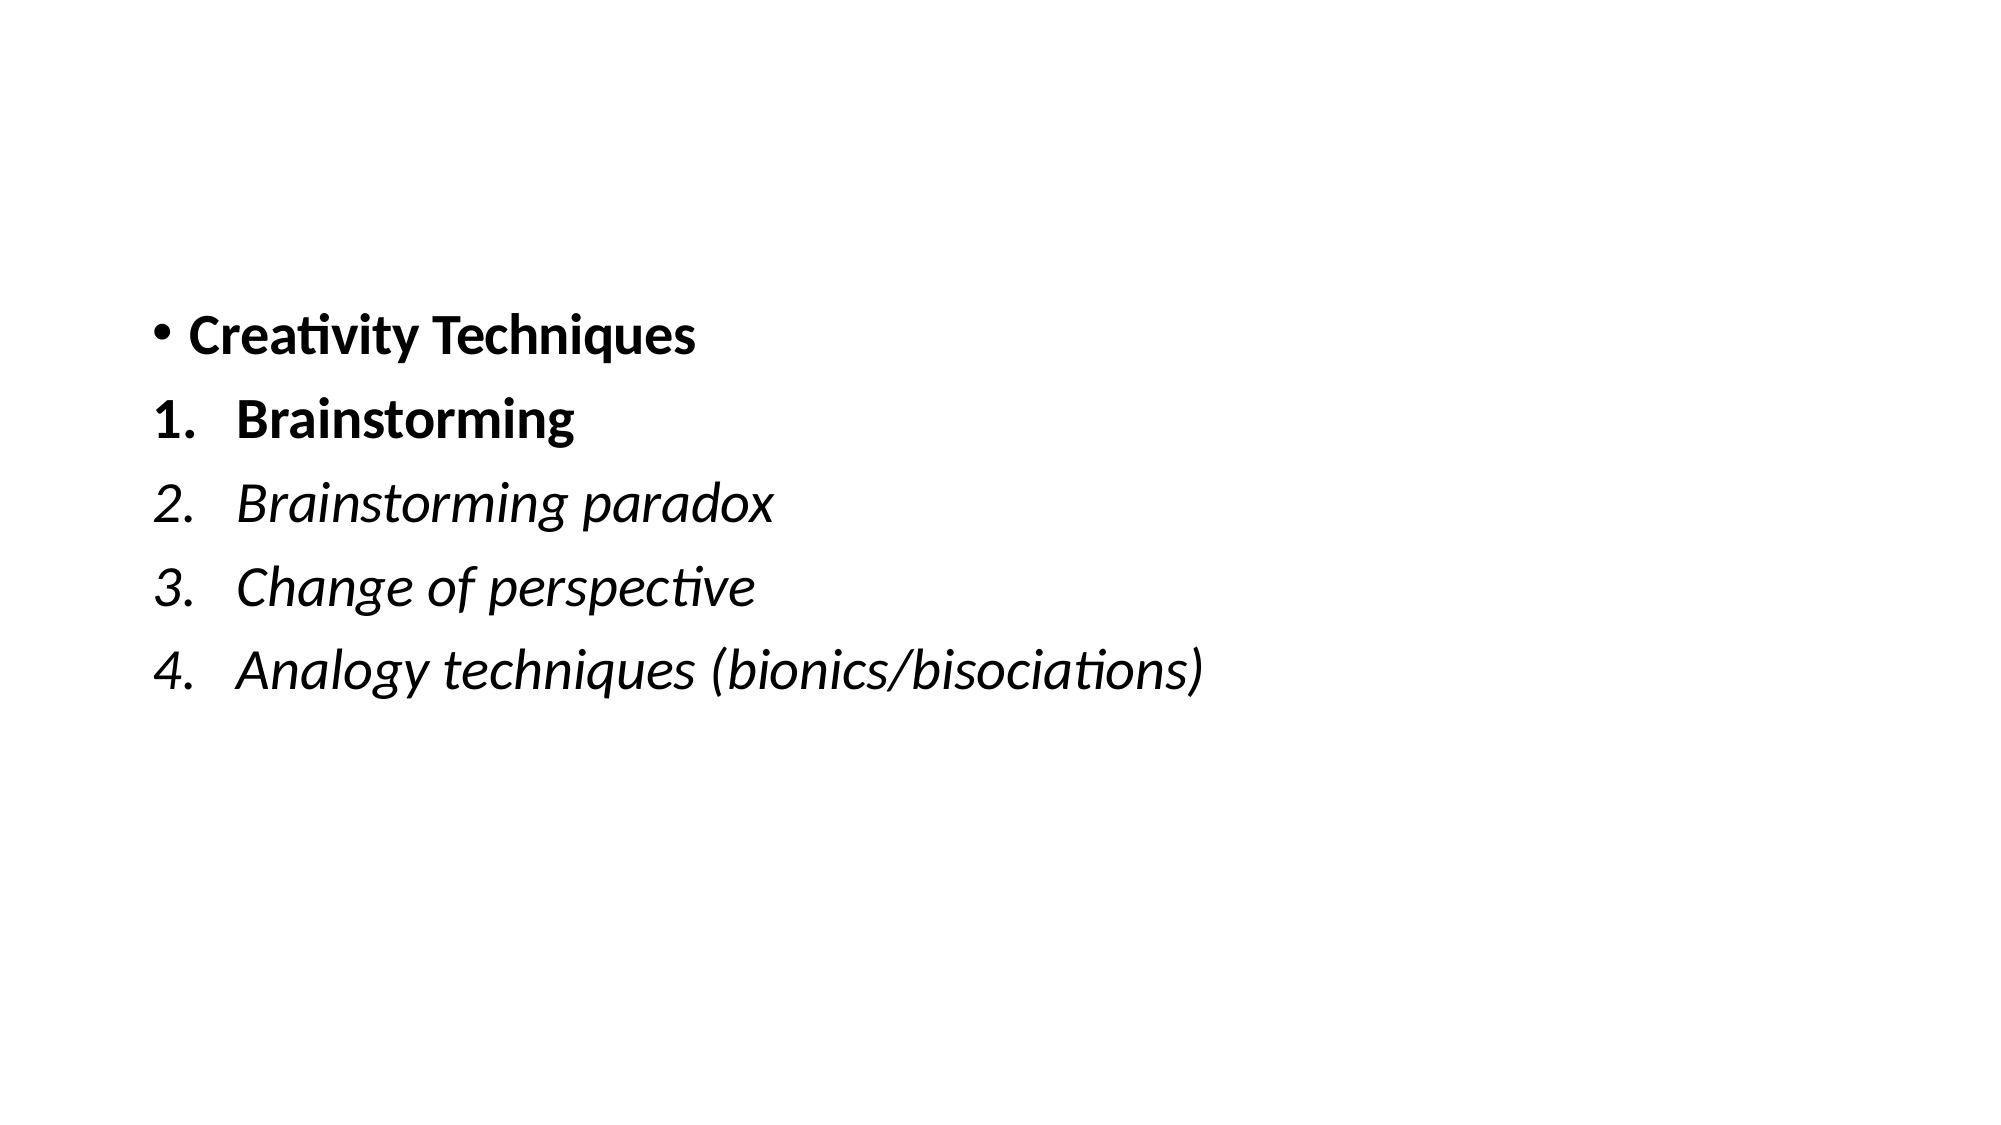

Creativity Techniques
Brainstorming
Brainstorming paradox
Change of perspective
Analogy techniques (bionics/bisociations)